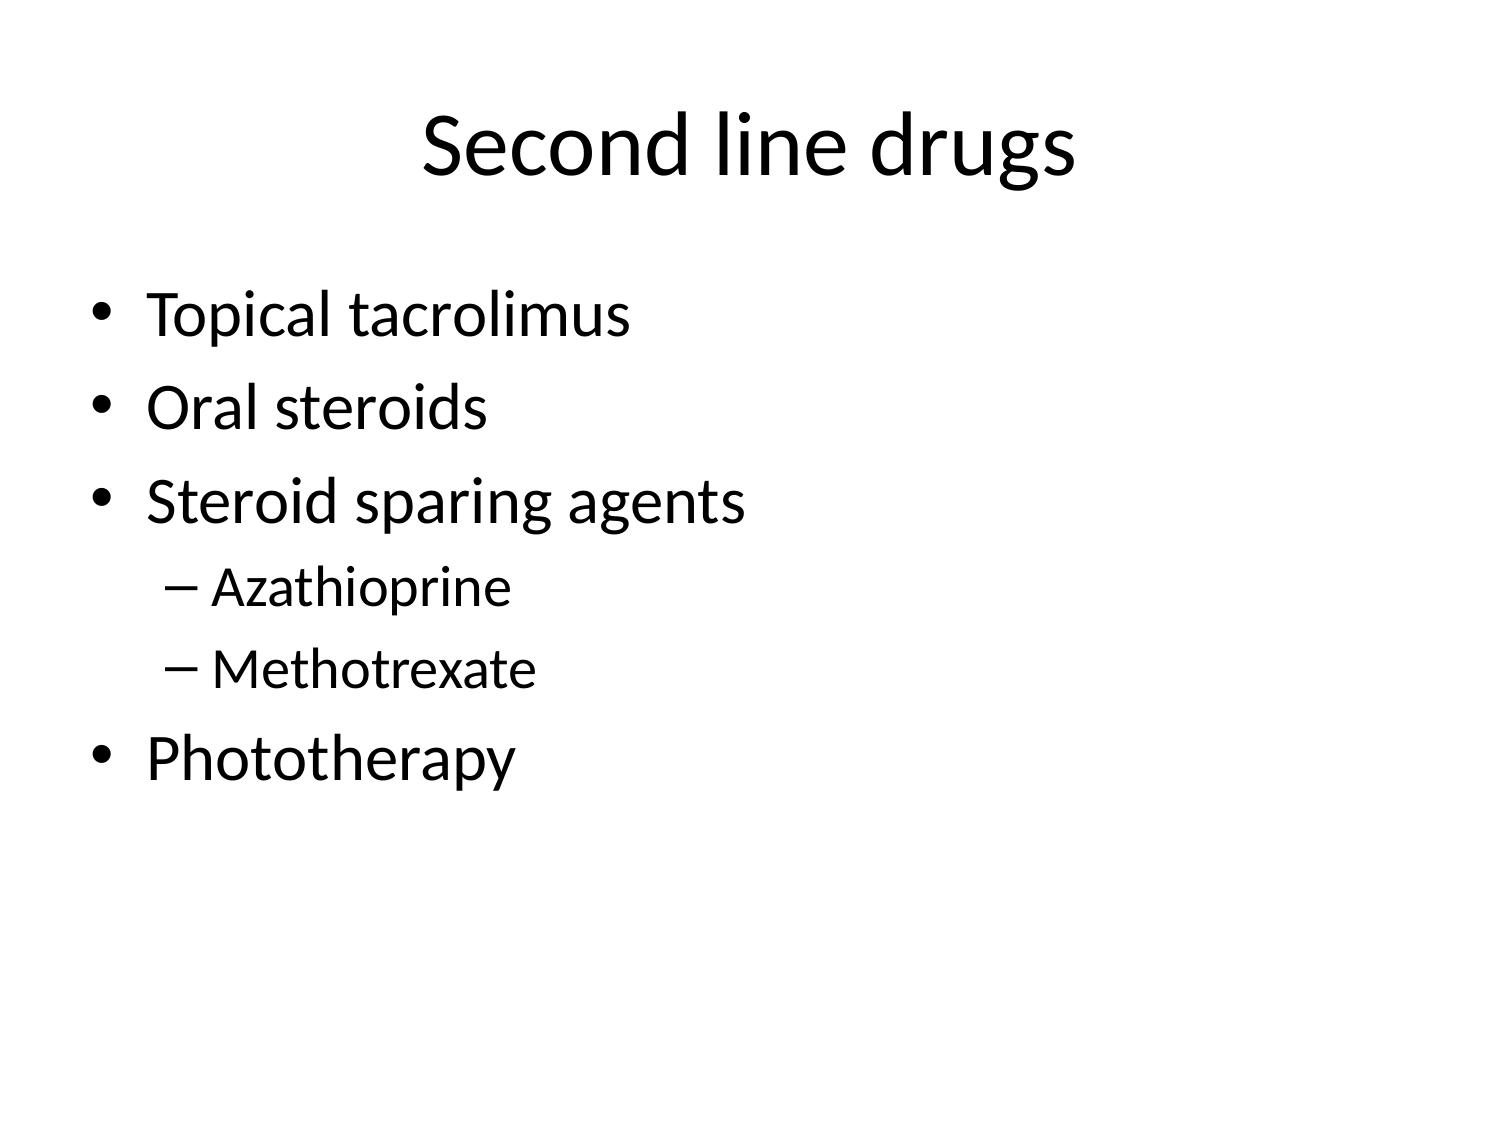

# Second line drugs
Topical tacrolimus
Oral steroids
Steroid sparing agents
Azathioprine
Methotrexate
Phototherapy